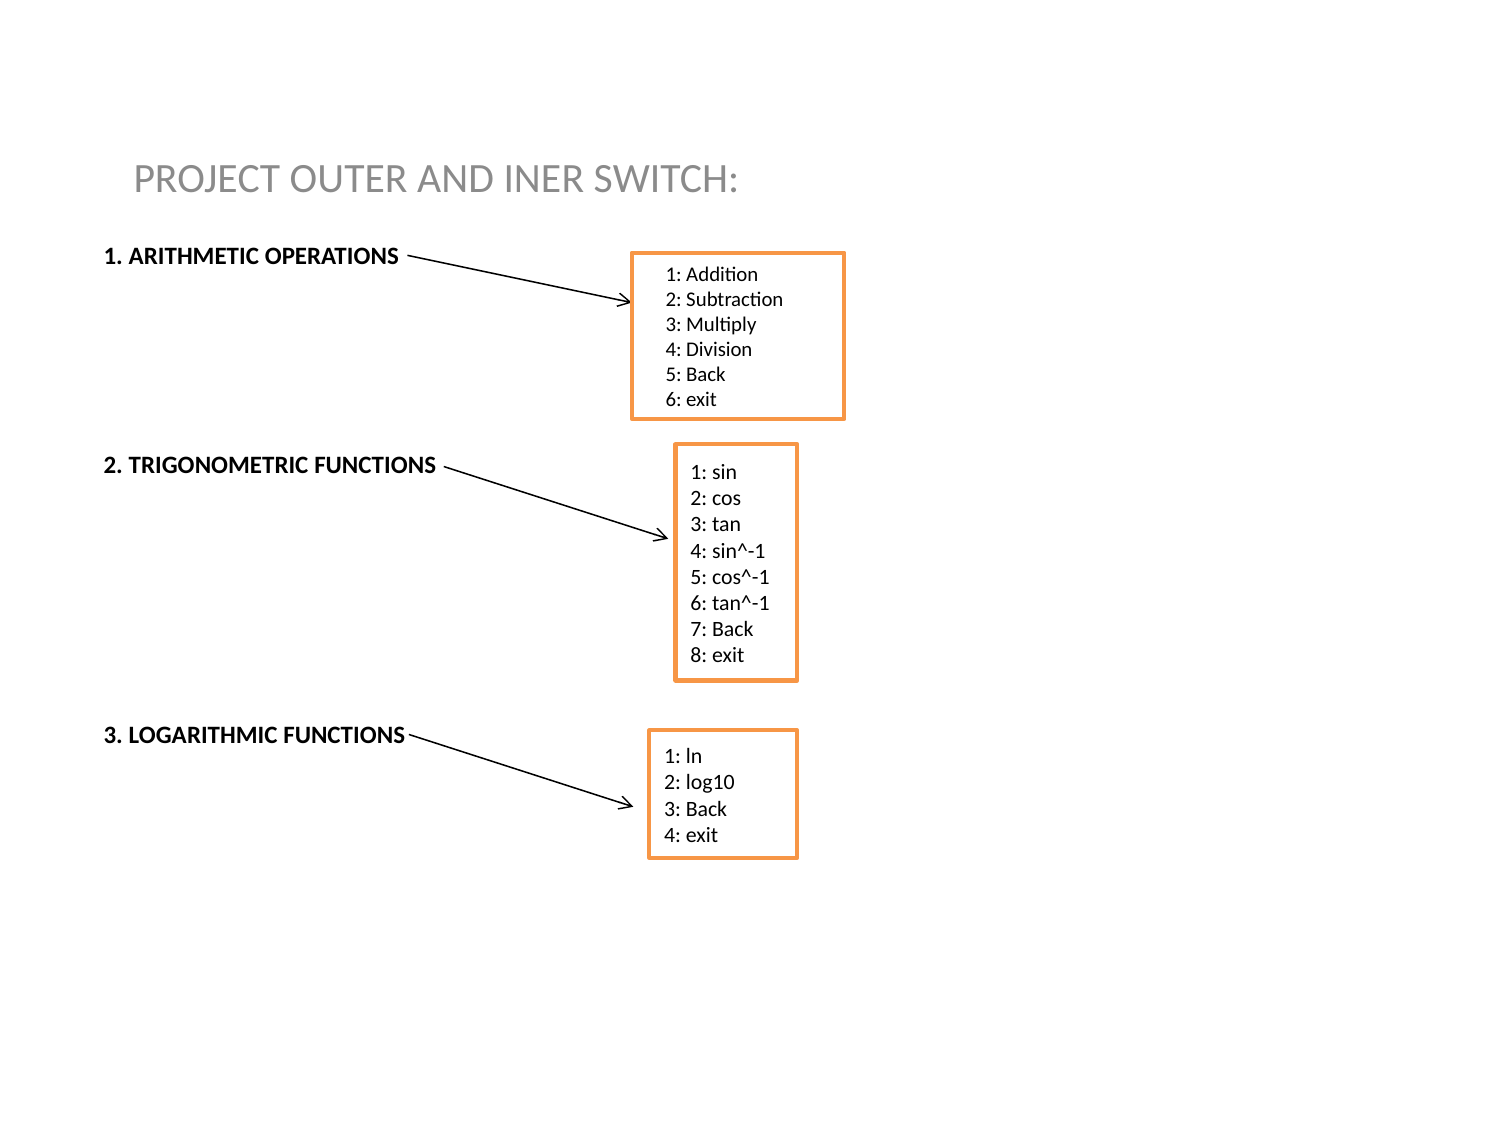

PROJECT OUTER AND INER SWITCH:
# 1. Arithmetic Operations 2. Trigonometric Functions 3. Logarithmic Functions
    1: Addition
    2: Subtraction
    3: Multiply
    4: Division
    5: Back
    6: exit
1: sin
2: cos
3: tan
4: sin^-1
5: cos^-1
6: tan^-1
7: Back
8: exit
1: ln
2: log10
3: Back
4: exit